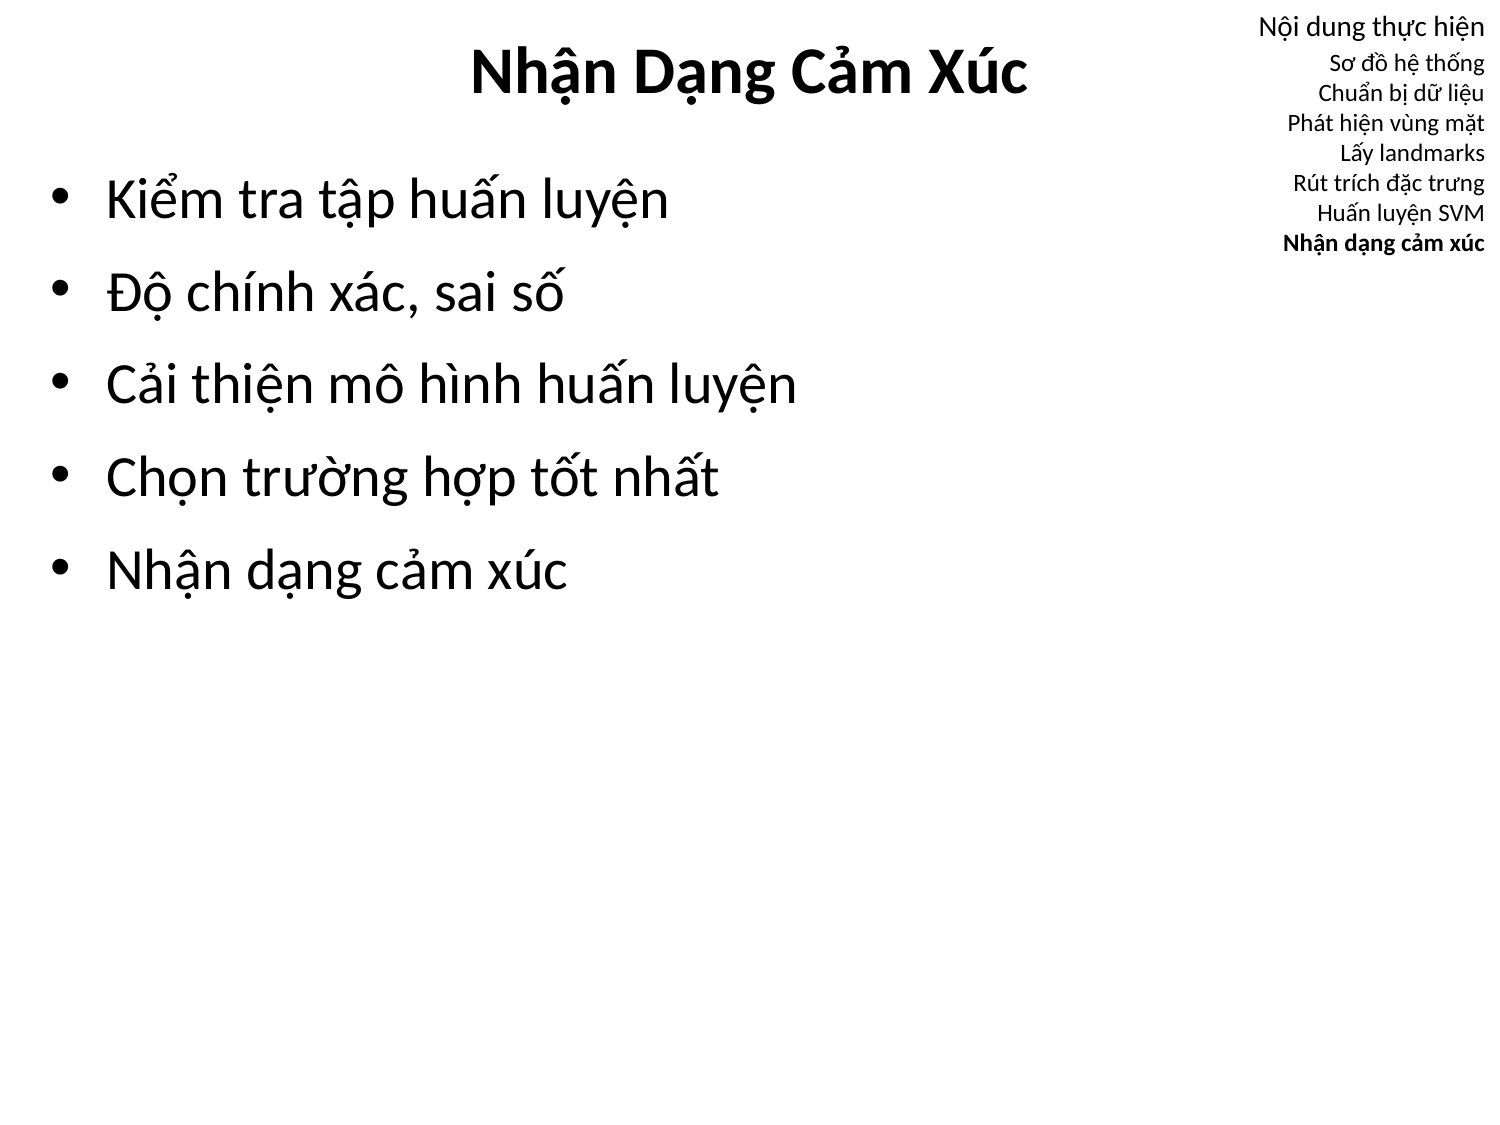

# Nhận Dạng Cảm Xúc
Nội dung thực hiện
    Sơ đồ hệ thống
    Chuẩn bị dữ liệu
    Phát hiện vùng mặt
    Lấy landmarks
    Rút trích đặc trưng
    Huấn luyện SVM
    Nhận dạng cảm xúc
Kiểm tra tập huấn luyện
Độ chính xác, sai số
Cải thiện mô hình huấn luyện
Chọn trường hợp tốt nhất
Nhận dạng cảm xúc
SLD
34